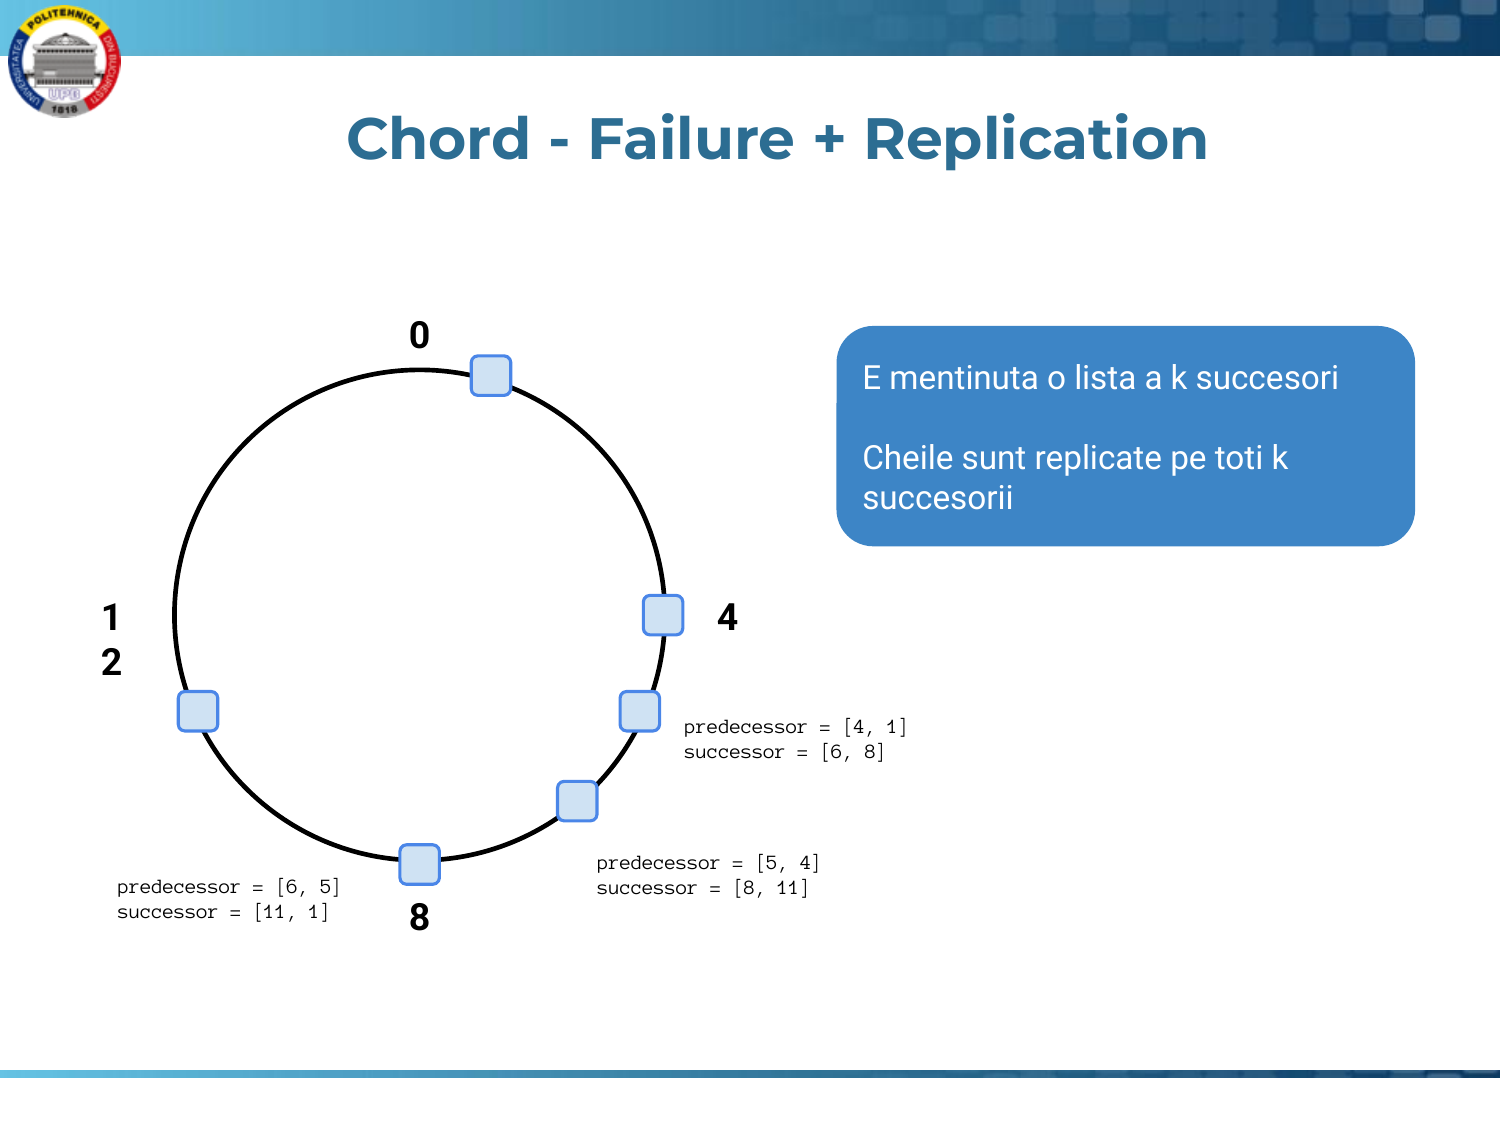

# Chord - Failure + Replication
0
E mentinuta o lista a k succesori

Cheile sunt replicate pe toti k succesorii

12
4

predecessor = [4, 1]
successor = [6, 8]

predecessor = [5, 4]
successor = [8, 11]

predecessor = [6, 5]
successor = [11, 1]
8